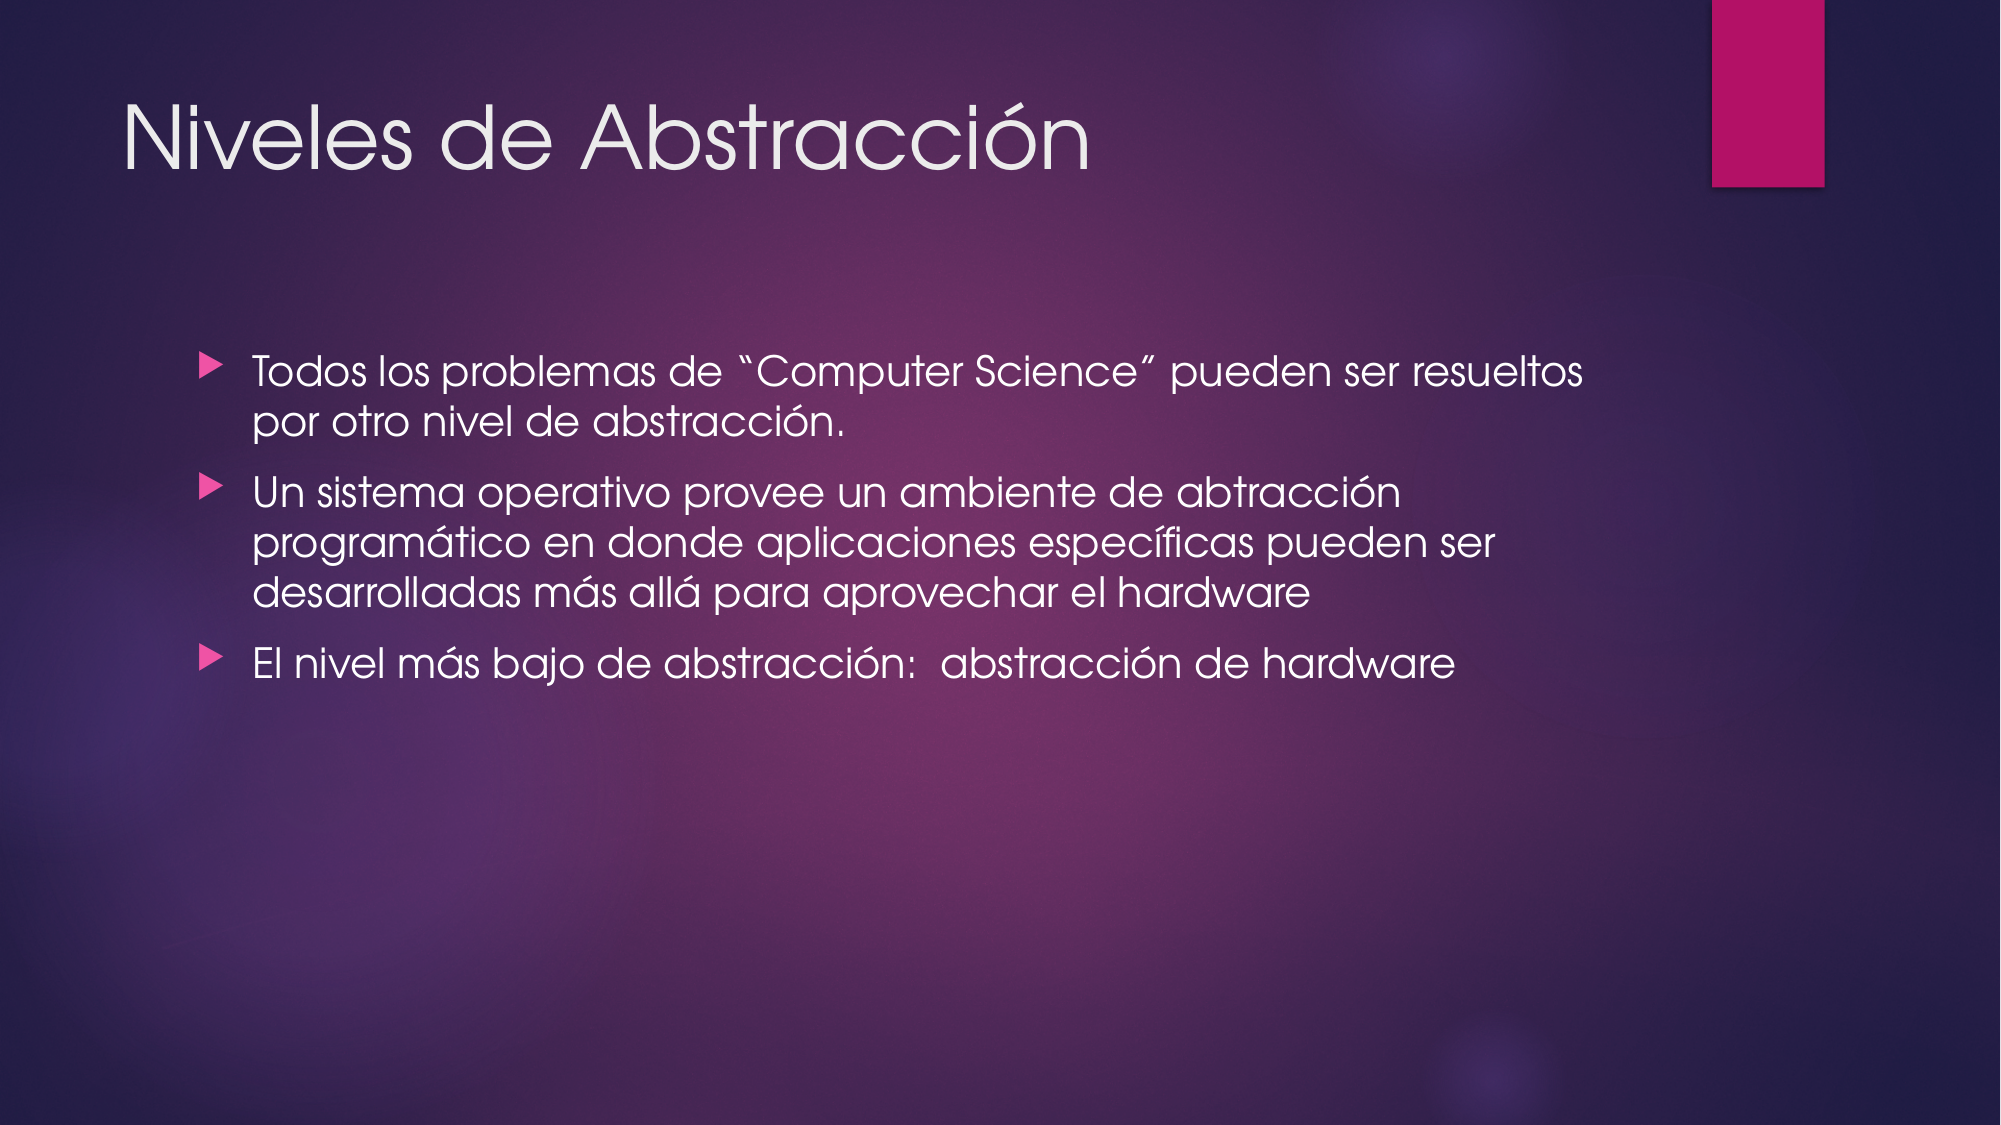

# Niveles de Abstracción
Todos los problemas de “Computer Science” pueden ser resueltos por otro nivel de abstracción.
Un sistema operativo provee un ambiente de abtracción programático en donde aplicaciones específicas pueden ser desarrolladas más allá para aprovechar el hardware
El nivel más bajo de abstracción:  abstracción de hardware